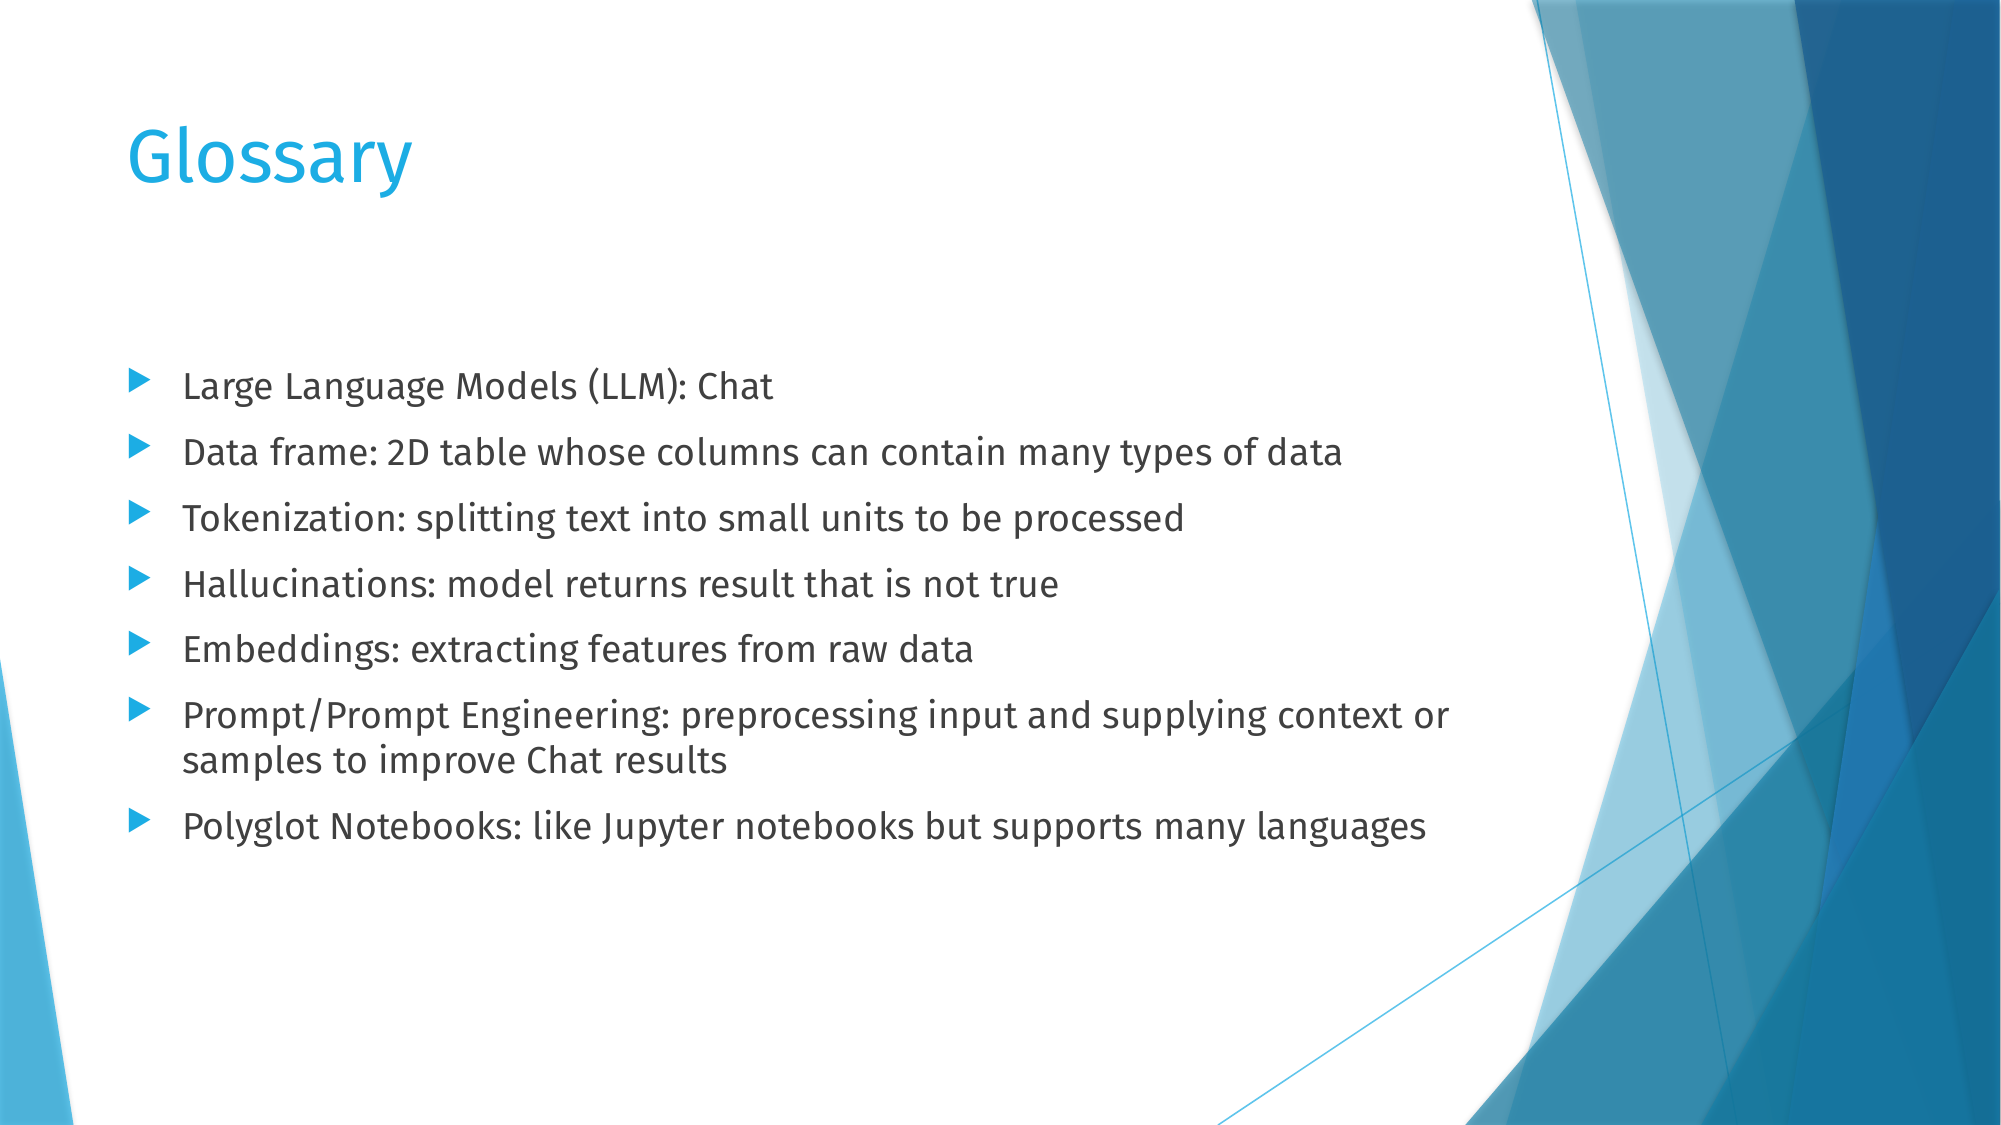

# Glossary
Large Language Models (LLM): Chat
Data frame: 2D table whose columns can contain many types of data
Tokenization: splitting text into small units to be processed
Hallucinations: model returns result that is not true
Embeddings: extracting features from raw data
Prompt/Prompt Engineering: preprocessing input and supplying context or samples to improve Chat results
Polyglot Notebooks: like Jupyter notebooks but supports many languages